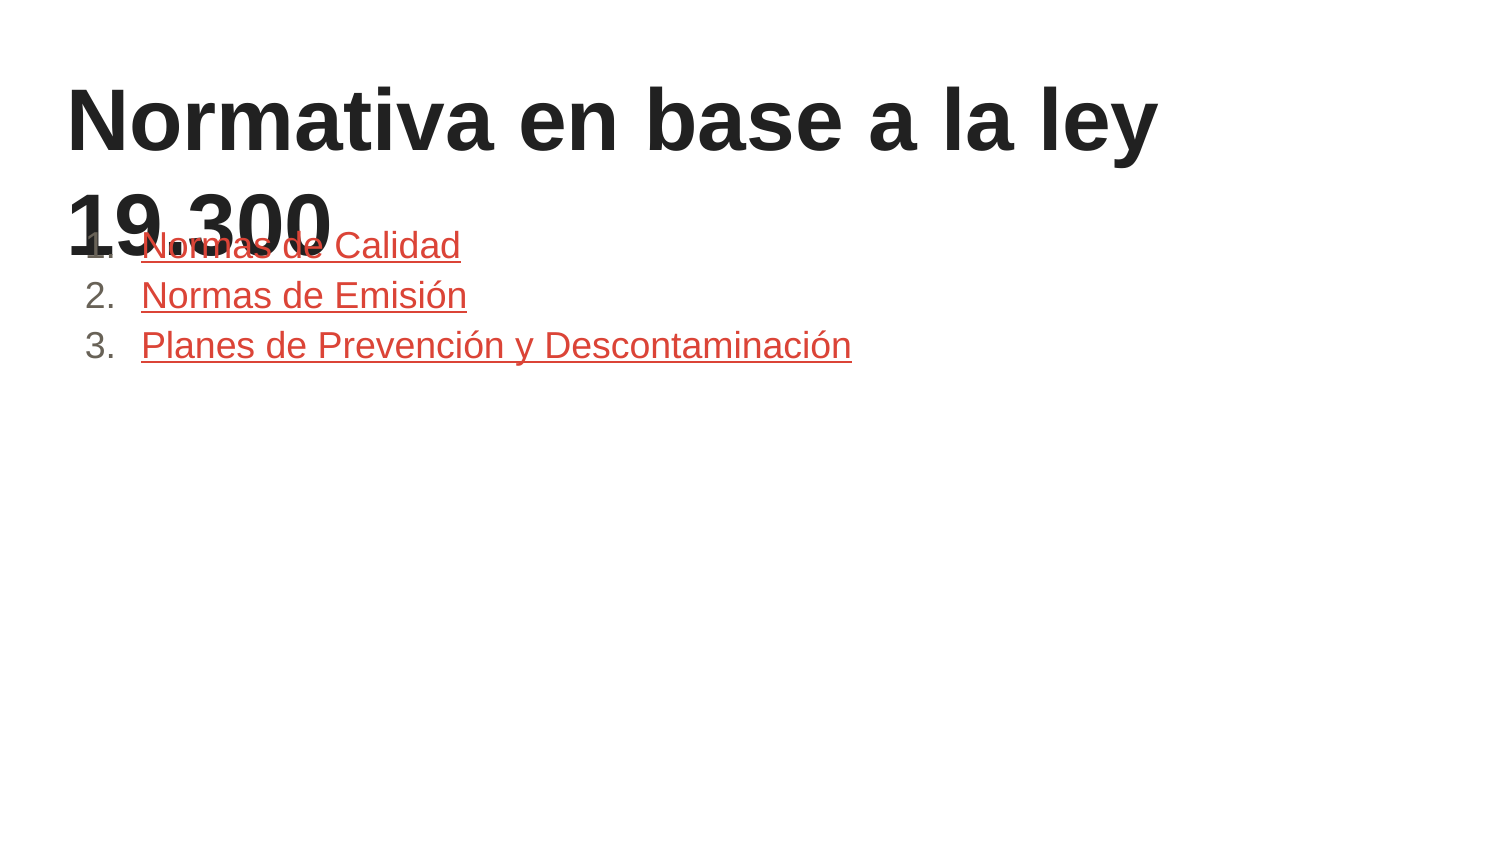

# Normativa en base a la ley 19.300
Normas de Calidad
Normas de Emisión
Planes de Prevención y Descontaminación